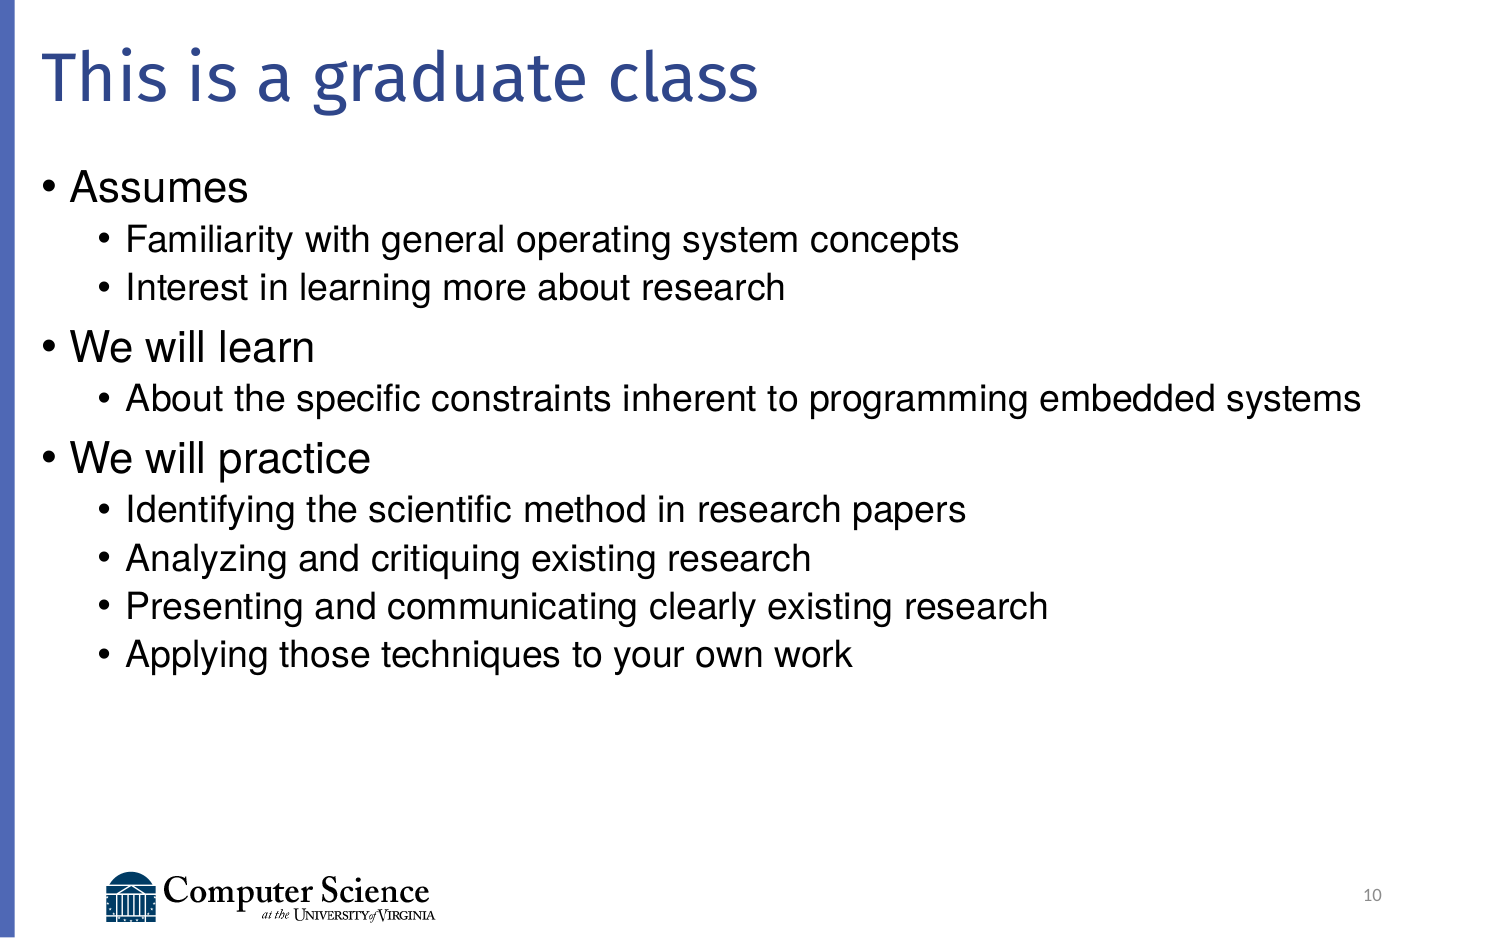

# This is a graduate class
Assumes
Familiarity with general operating system concepts
Interest in learning more about research
We will learn
About the specific constraints inherent to programming embedded systems
We will practice
Identifying the scientific method in research papers
Analyzing and critiquing existing research
Presenting and communicating clearly existing research
Applying those techniques to your own work
10